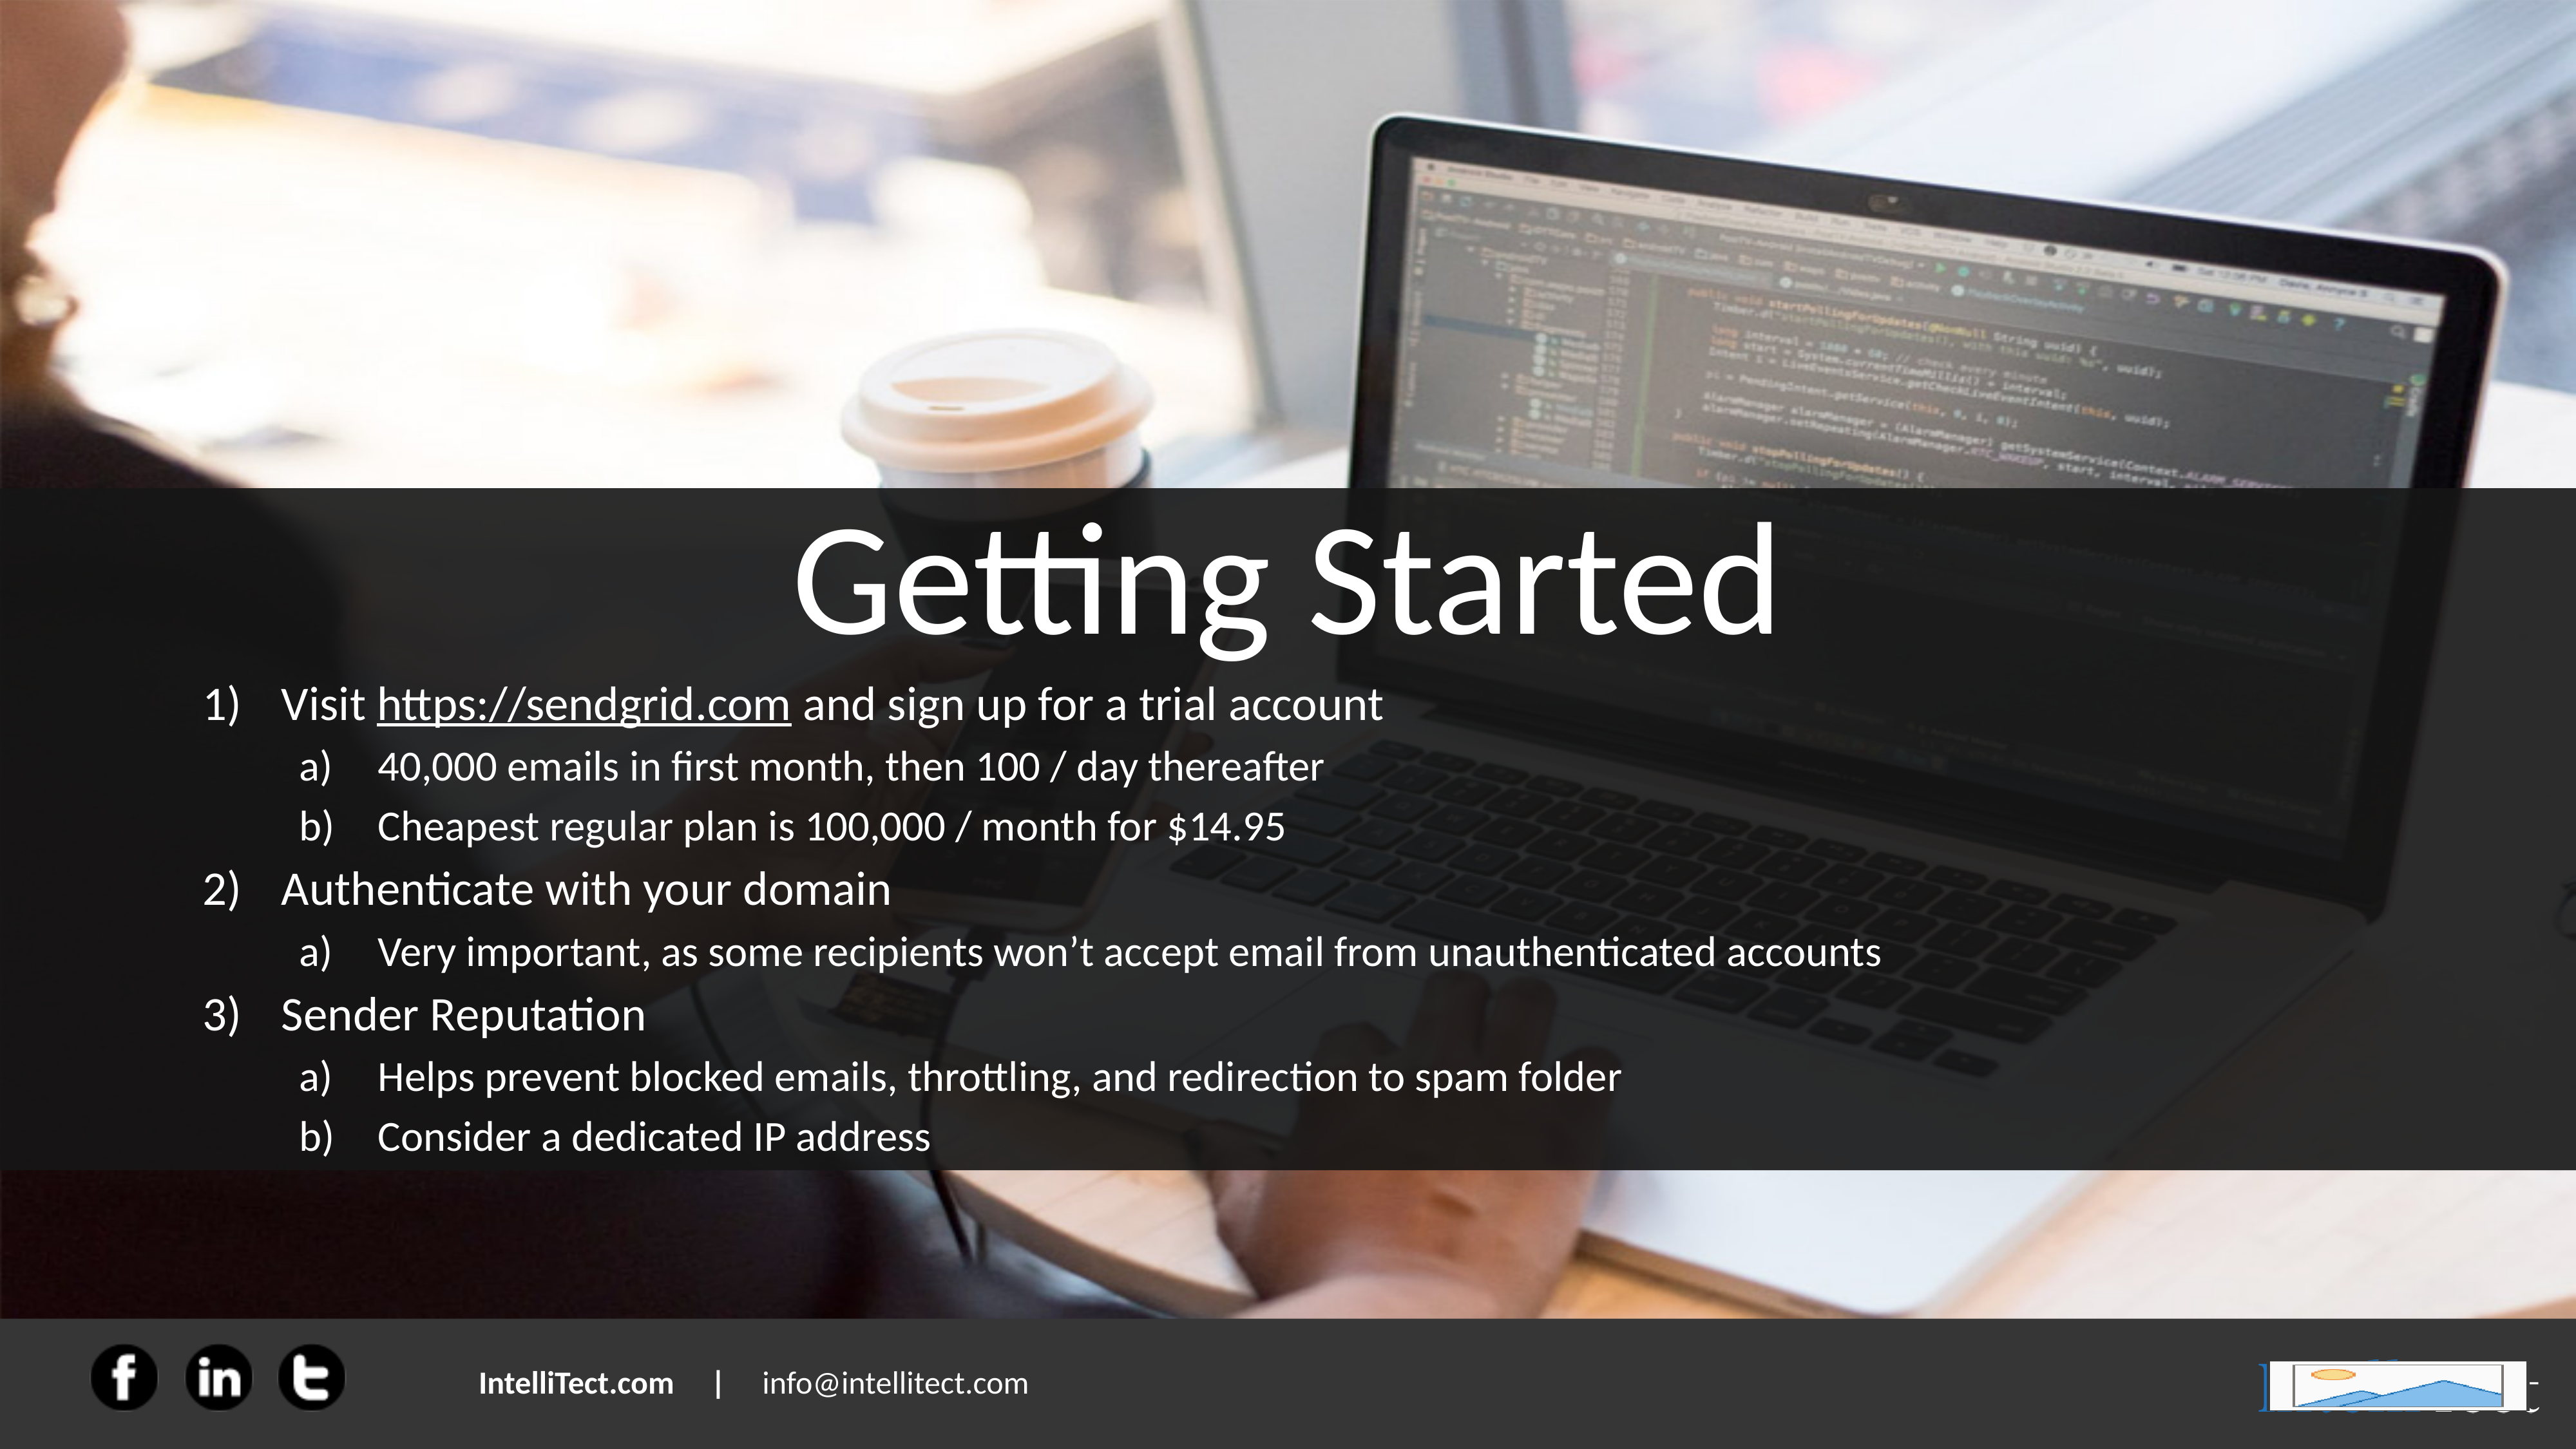

# Getting Started

Visit https://sendgrid.com and sign up for a trial account
40,000 emails in first month, then 100 / day thereafter
Cheapest regular plan is 100,000 / month for $14.95
Authenticate with your domain
Very important, as some recipients won’t accept email from unauthenticated accounts
Sender Reputation
Helps prevent blocked emails, throttling, and redirection to spam folder
Consider a dedicated IP address